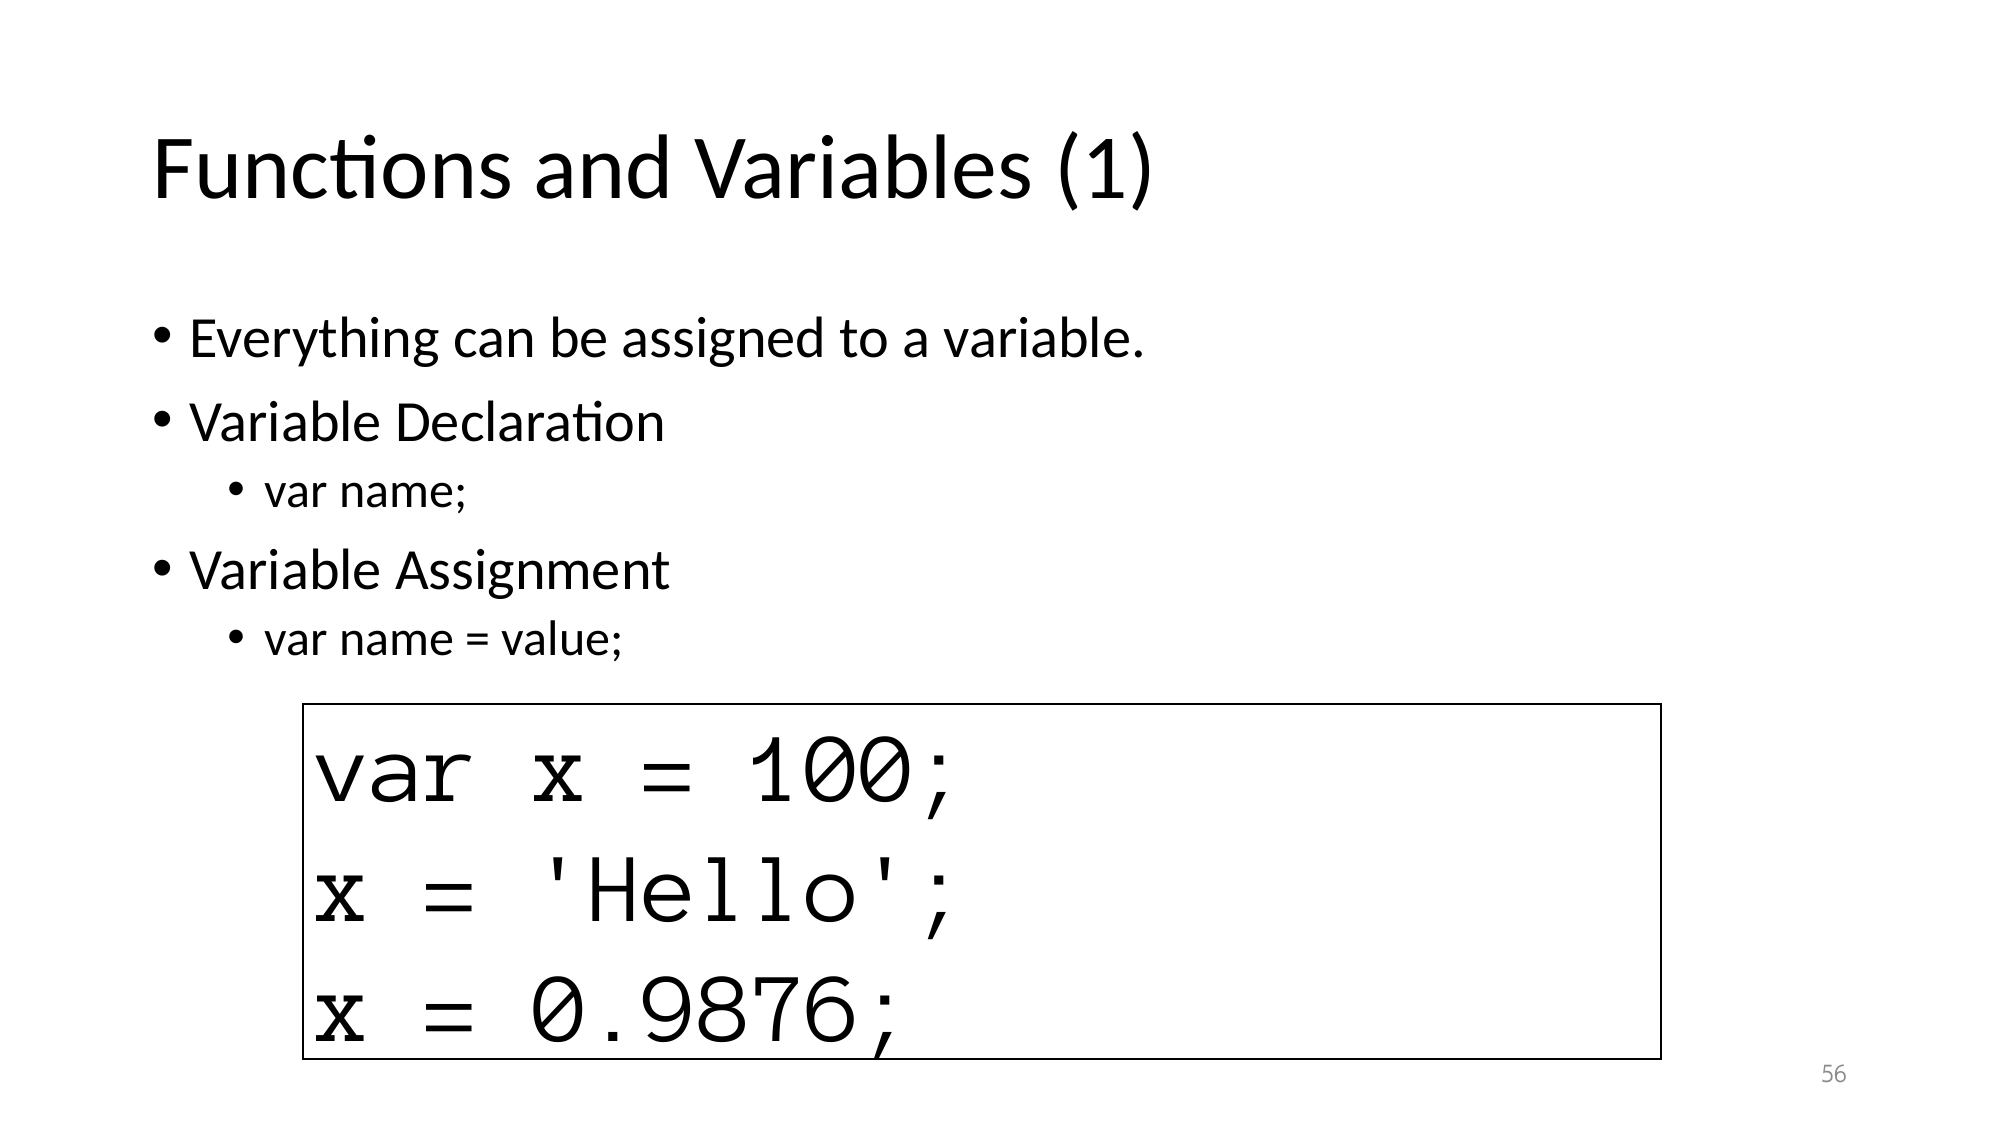

# Functions and Variables (1)
Everything can be assigned to a variable.
Variable Declaration
var name;
Variable Assignment
var name = value;
var x = 100;
x = 'Hello';
x = 0.9876;
56